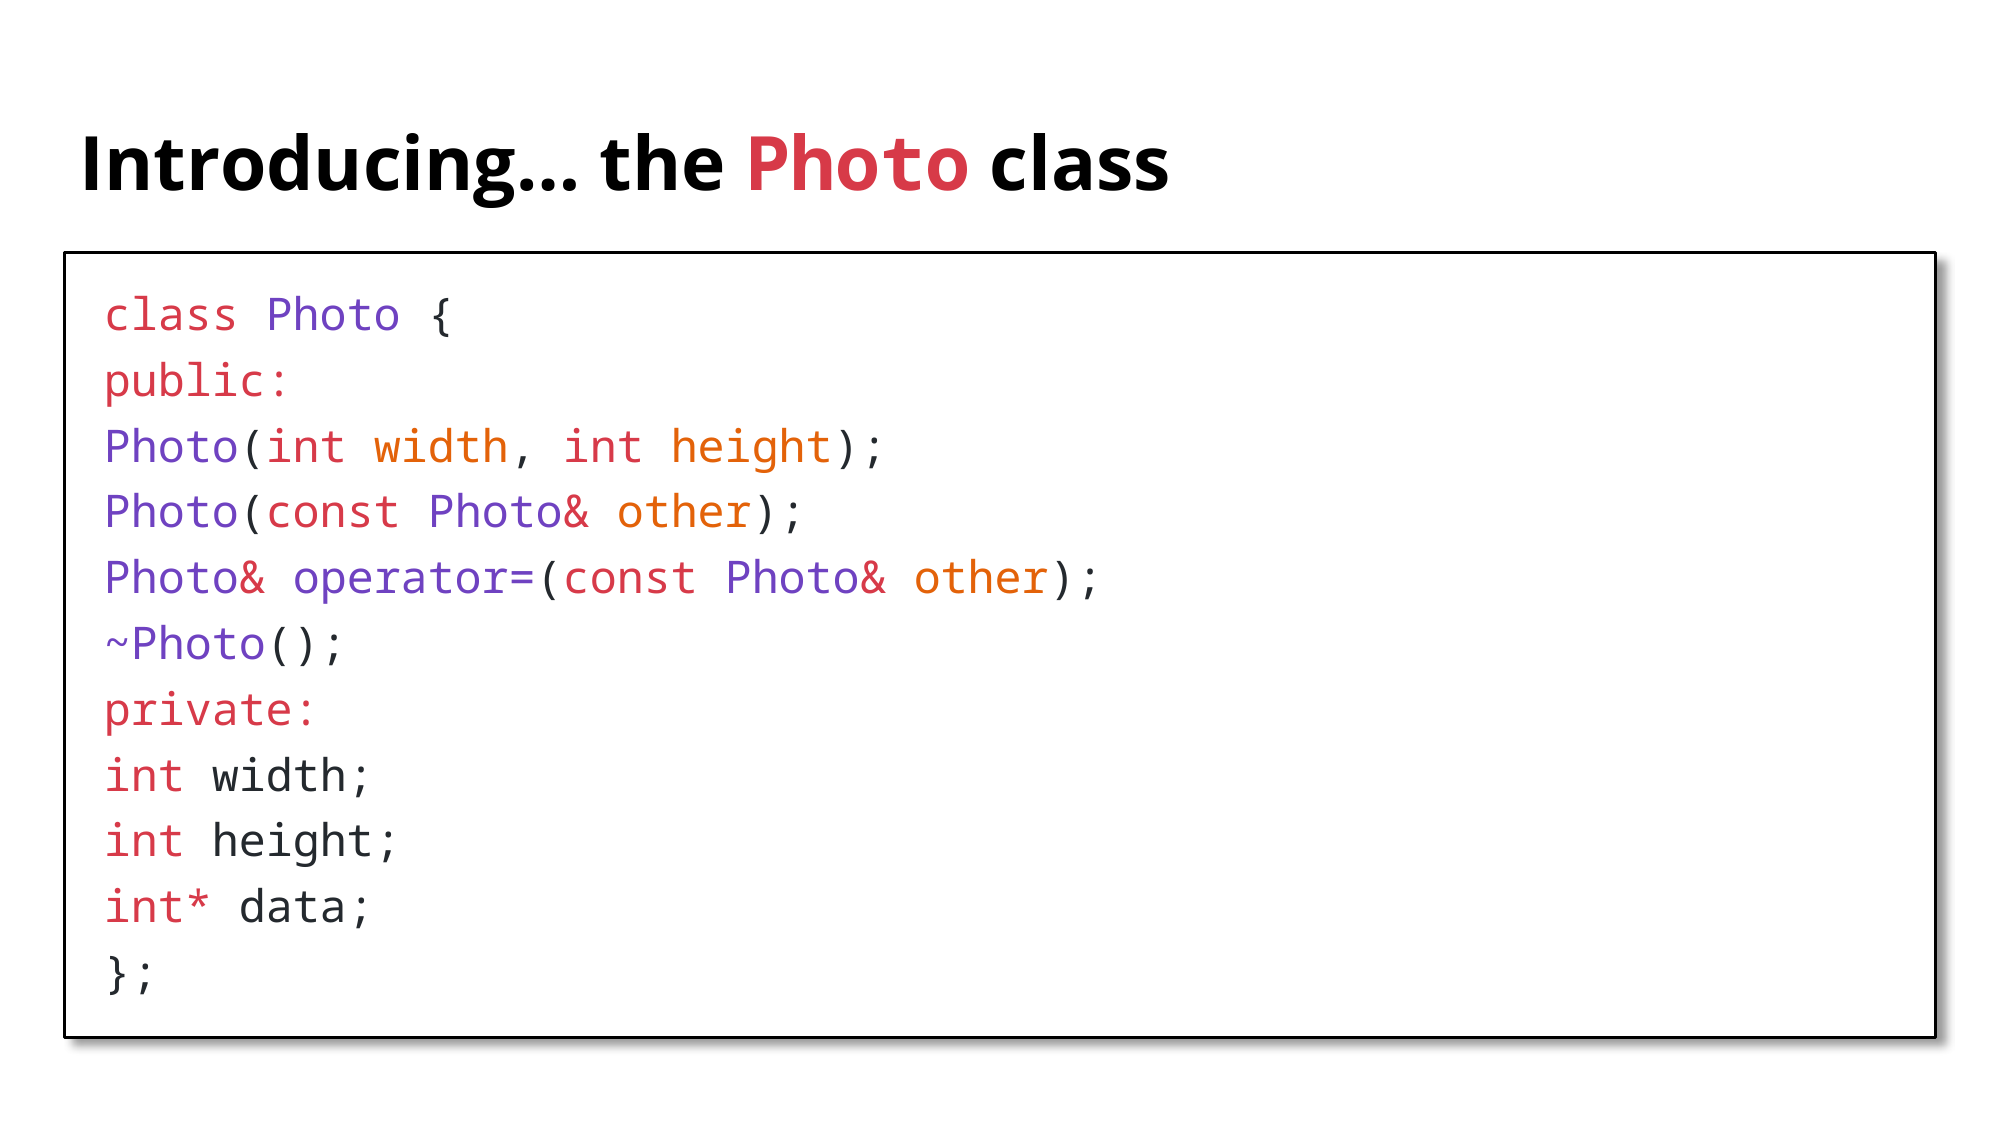

# Introducing… the Photo class
class Photo {
public:
	Photo(int width, int height);
	Photo(const Photo& other);
	Photo& operator=(const Photo& other);
	~Photo();
private:
	int width;
	int height;
	int* data;
};